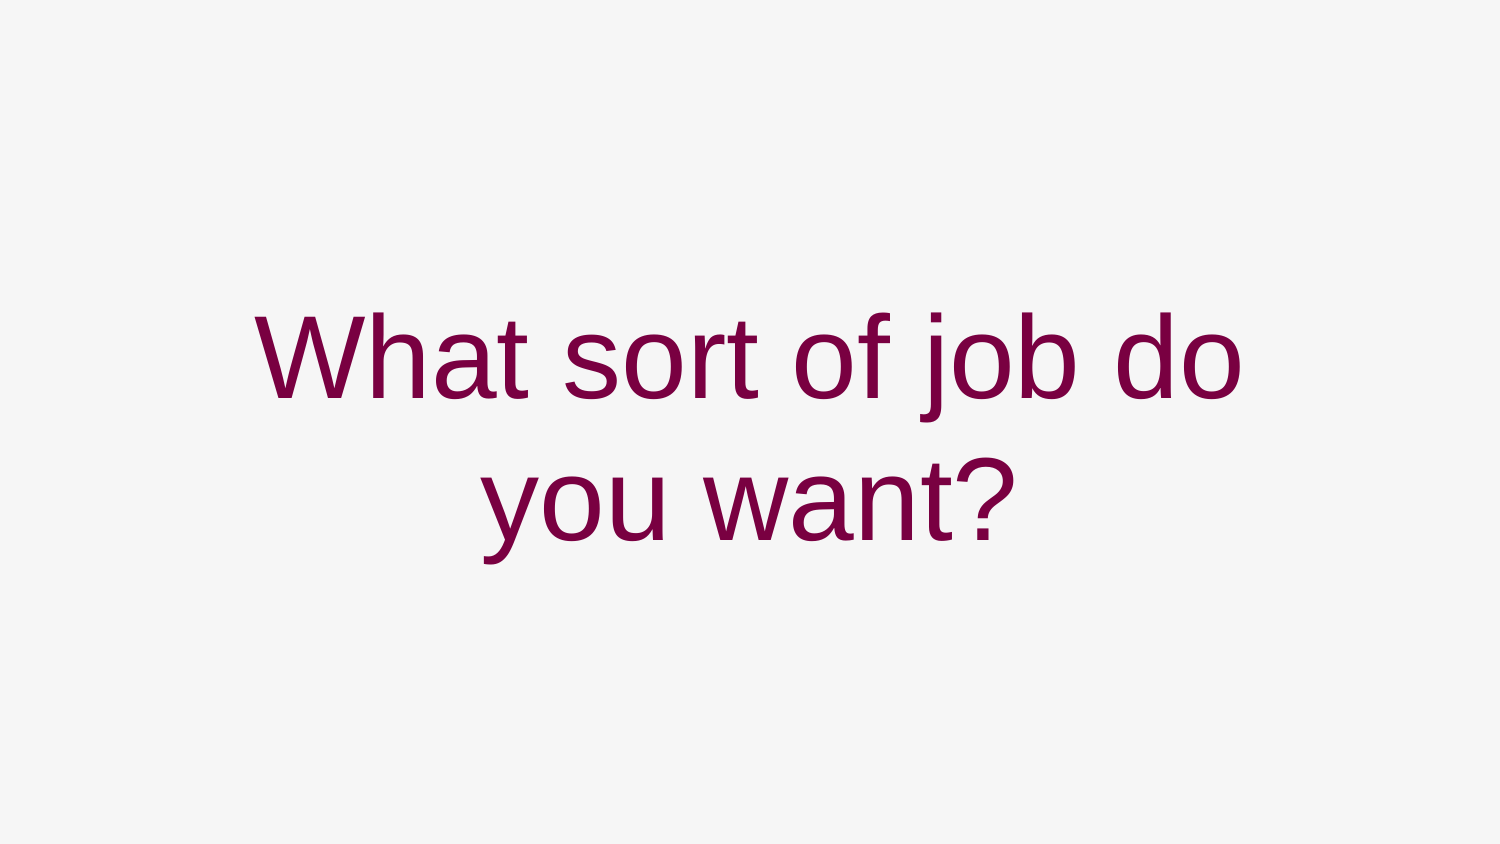

# What sort of job do you want?